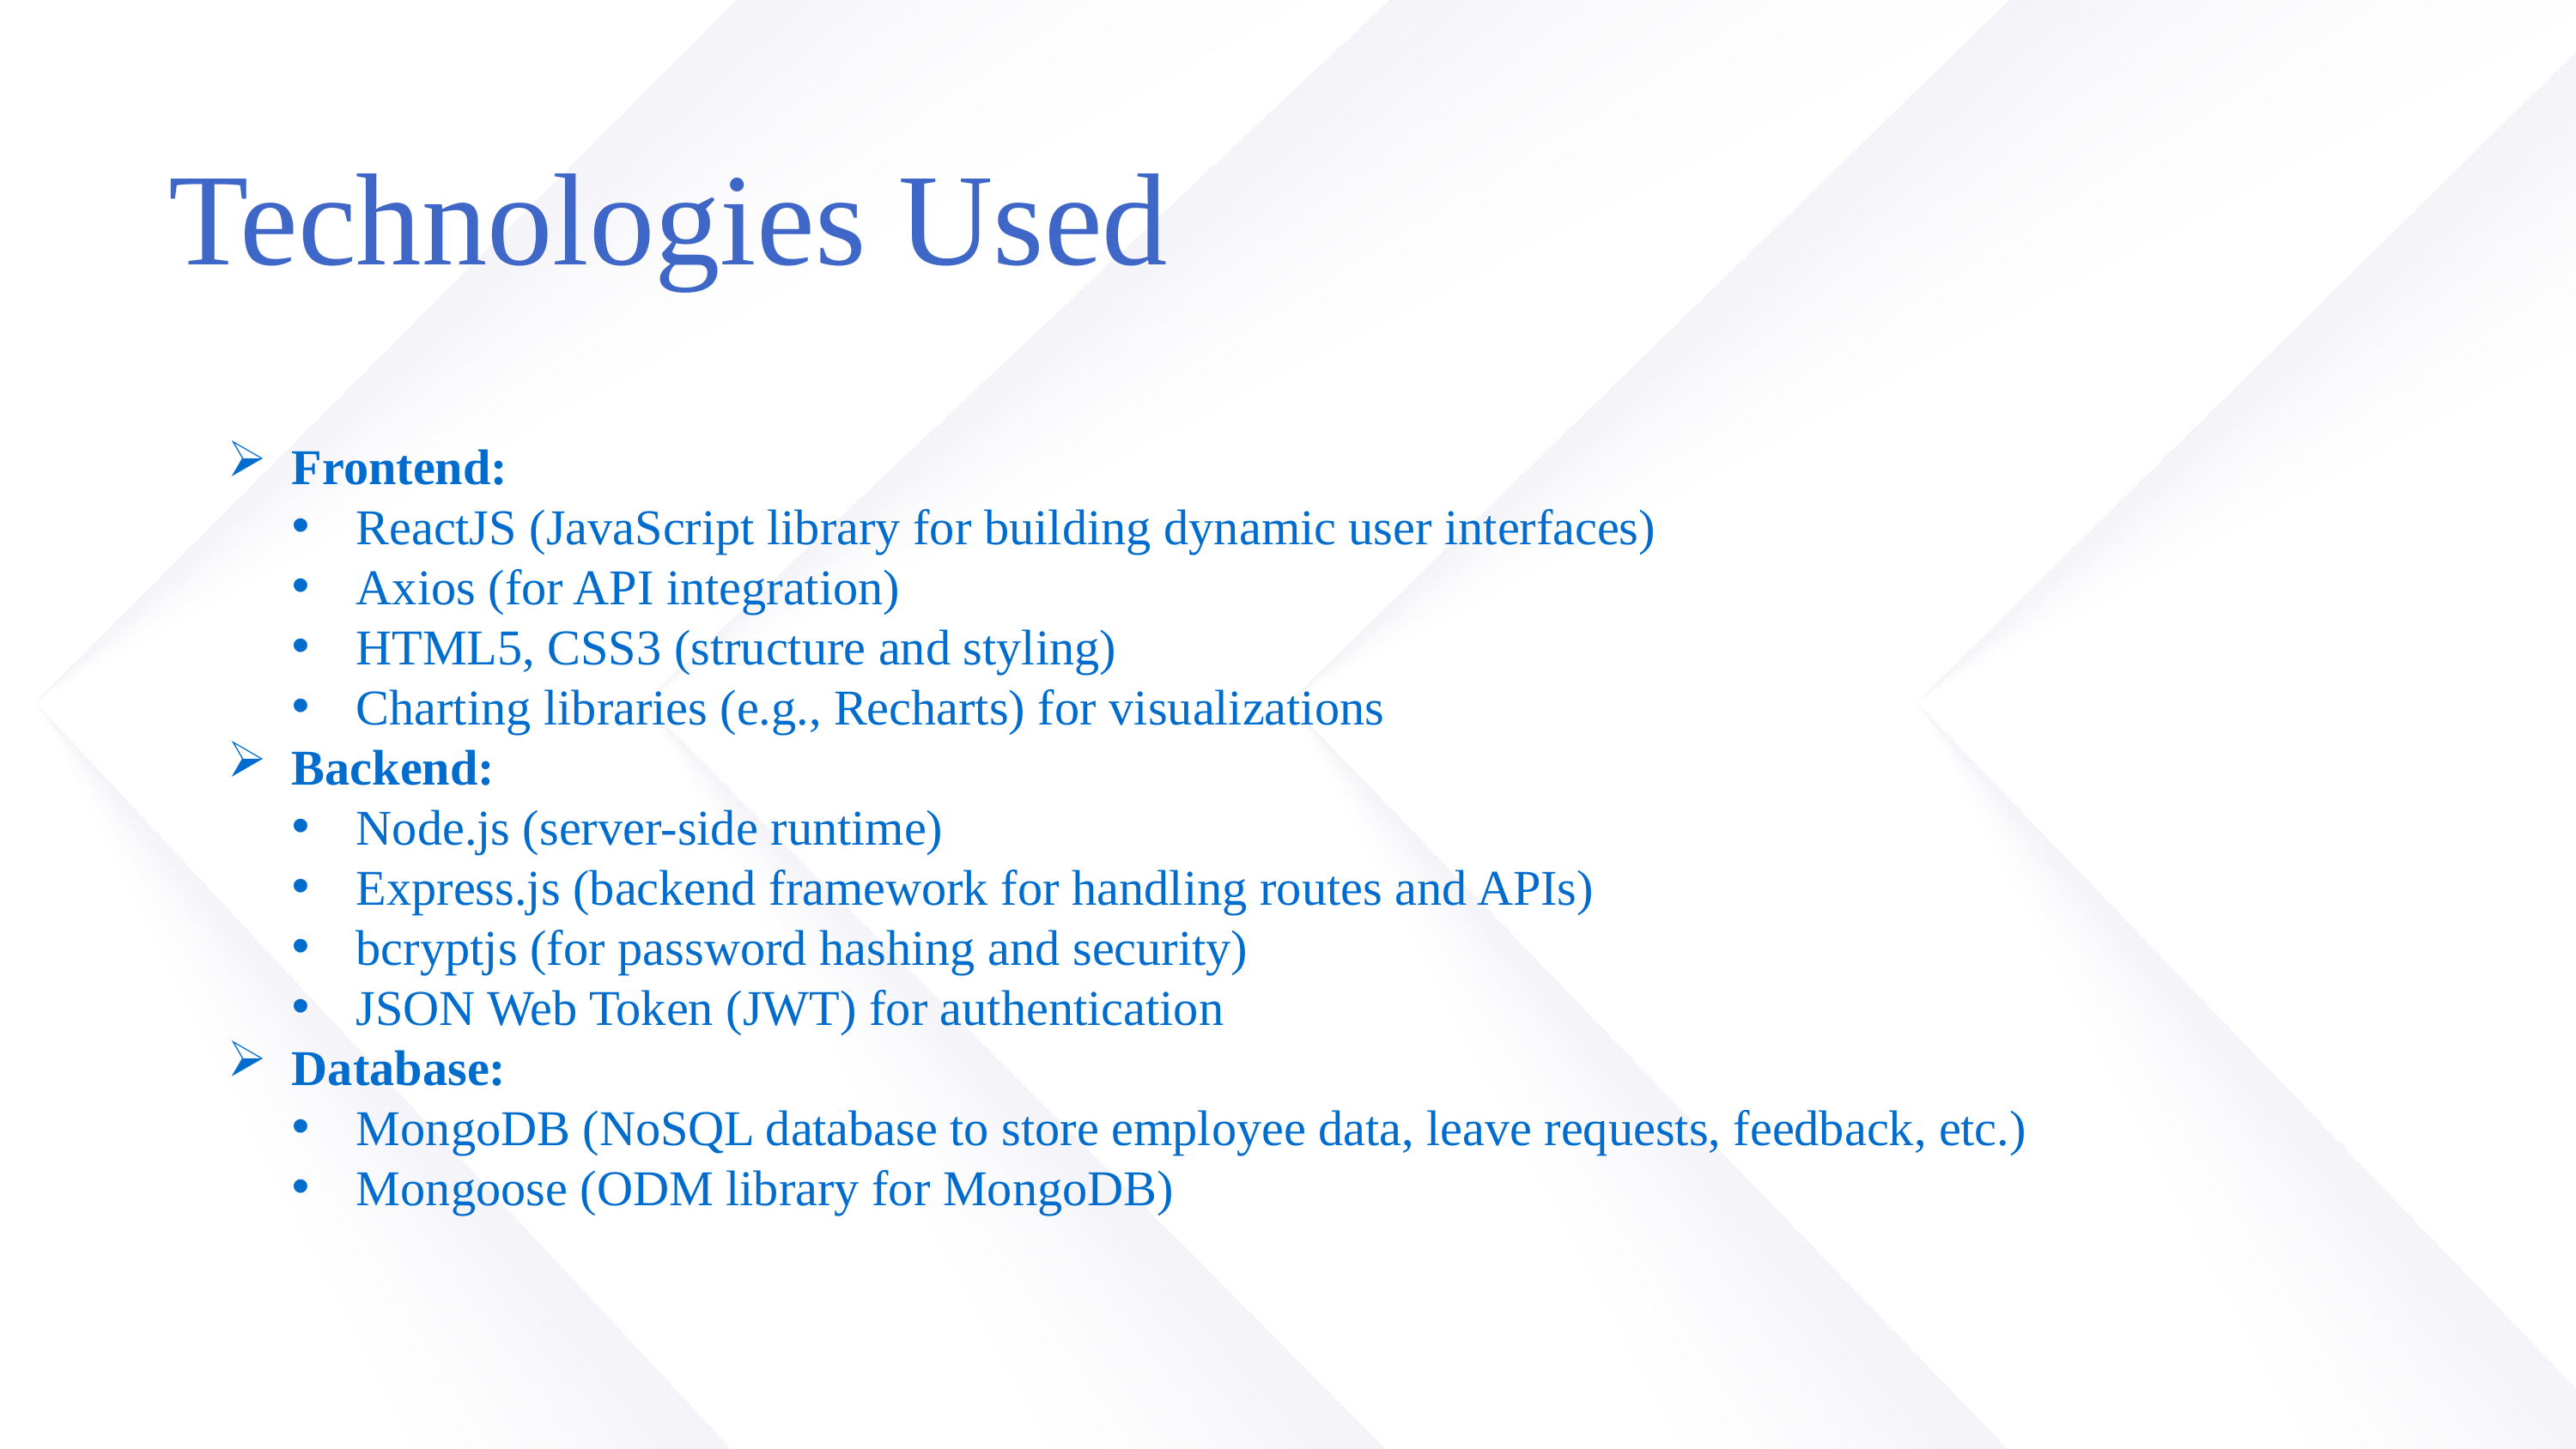

03
Technologies Used
Frontend:
ReactJS (JavaScript library for building dynamic user interfaces)
Axios (for API integration)
HTML5, CSS3 (structure and styling)
Charting libraries (e.g., Recharts) for visualizations
Backend:
Node.js (server-side runtime)
Express.js (backend framework for handling routes and APIs)
bcryptjs (for password hashing and security)
JSON Web Token (JWT) for authentication
Database:
MongoDB (NoSQL database to store employee data, leave requests, feedback, etc.)
Mongoose (ODM library for MongoDB)